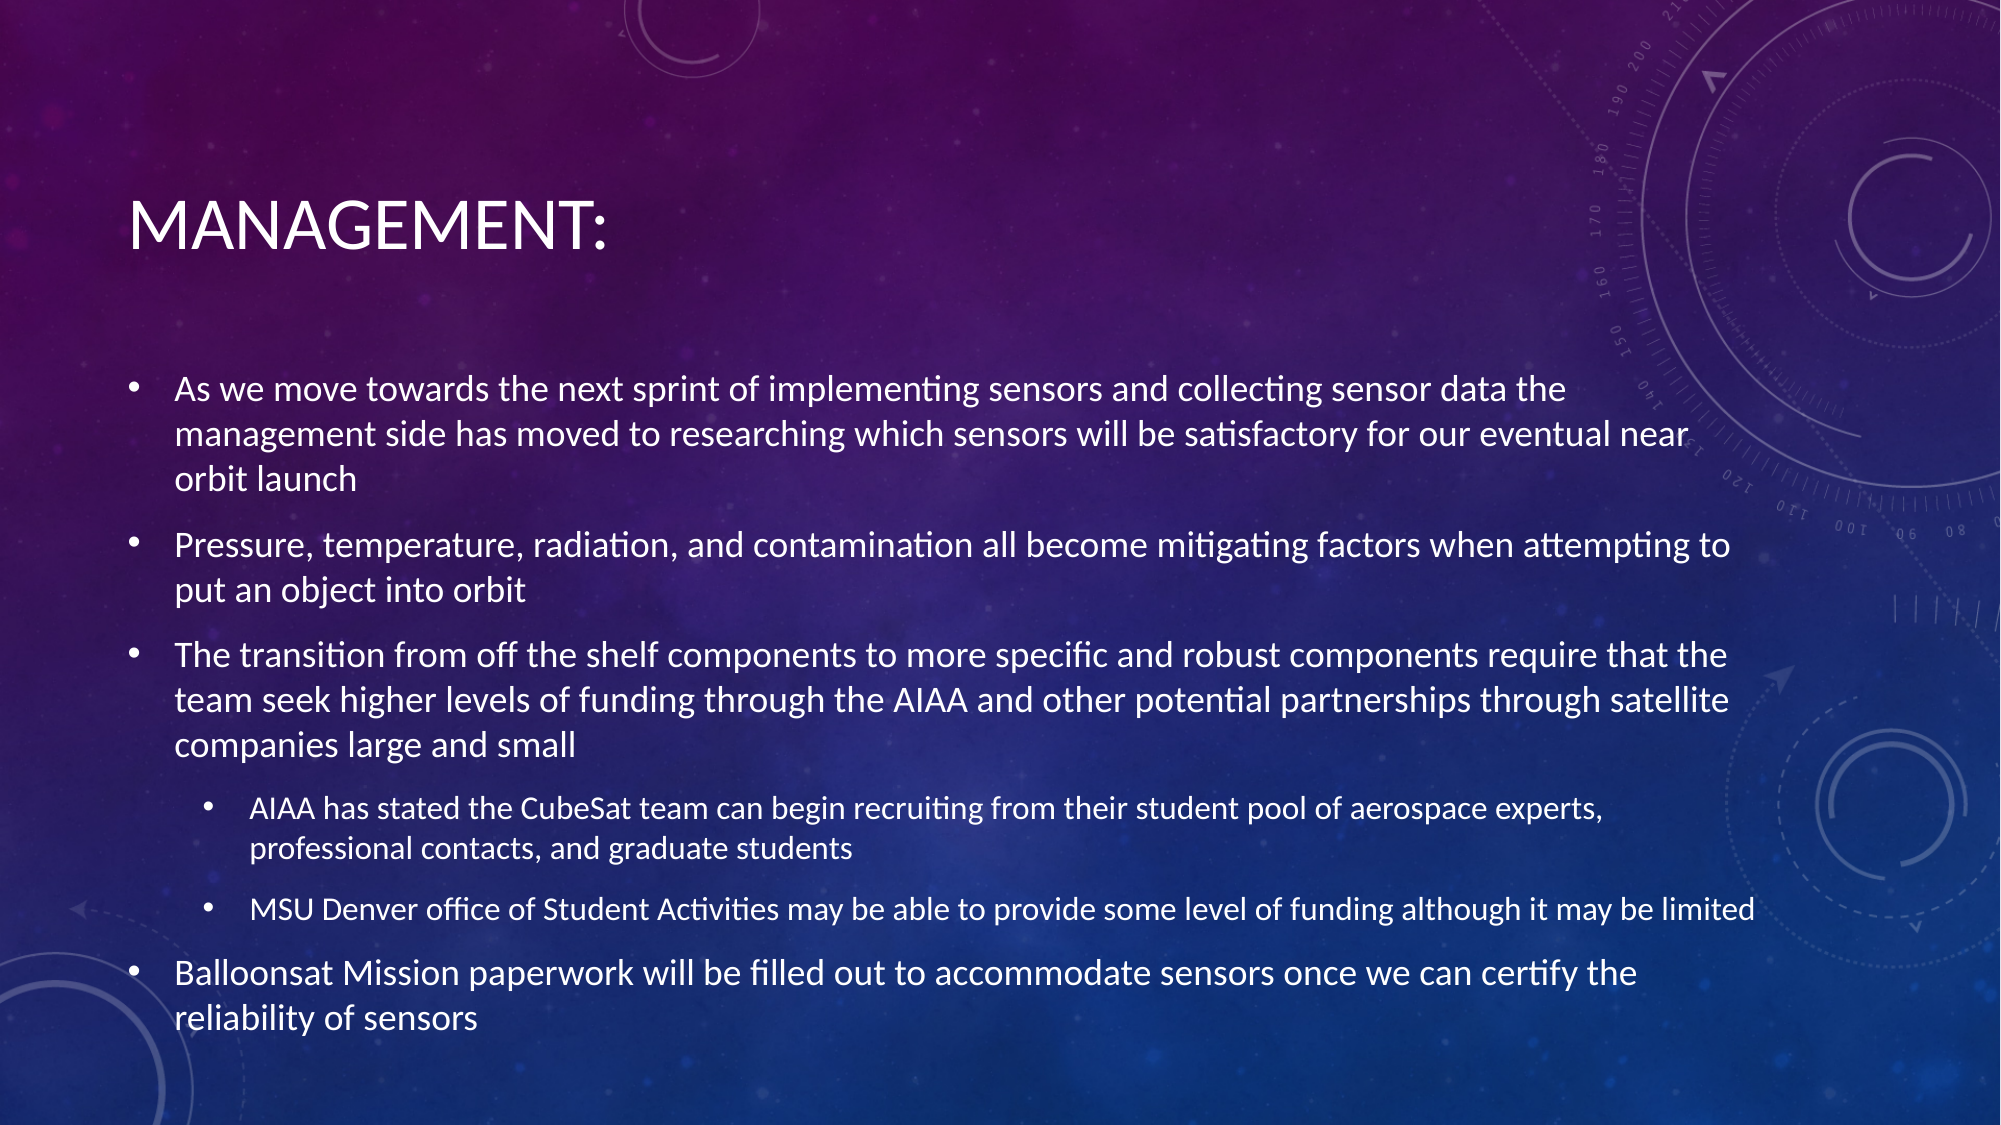

# Management:
As we move towards the next sprint of implementing sensors and collecting sensor data the management side has moved to researching which sensors will be satisfactory for our eventual near orbit launch
Pressure, temperature, radiation, and contamination all become mitigating factors when attempting to put an object into orbit
The transition from off the shelf components to more specific and robust components require that the team seek higher levels of funding through the AIAA and other potential partnerships through satellite companies large and small
AIAA has stated the CubeSat team can begin recruiting from their student pool of aerospace experts, professional contacts, and graduate students
MSU Denver office of Student Activities may be able to provide some level of funding although it may be limited
Balloonsat Mission paperwork will be filled out to accommodate sensors once we can certify the reliability of sensors